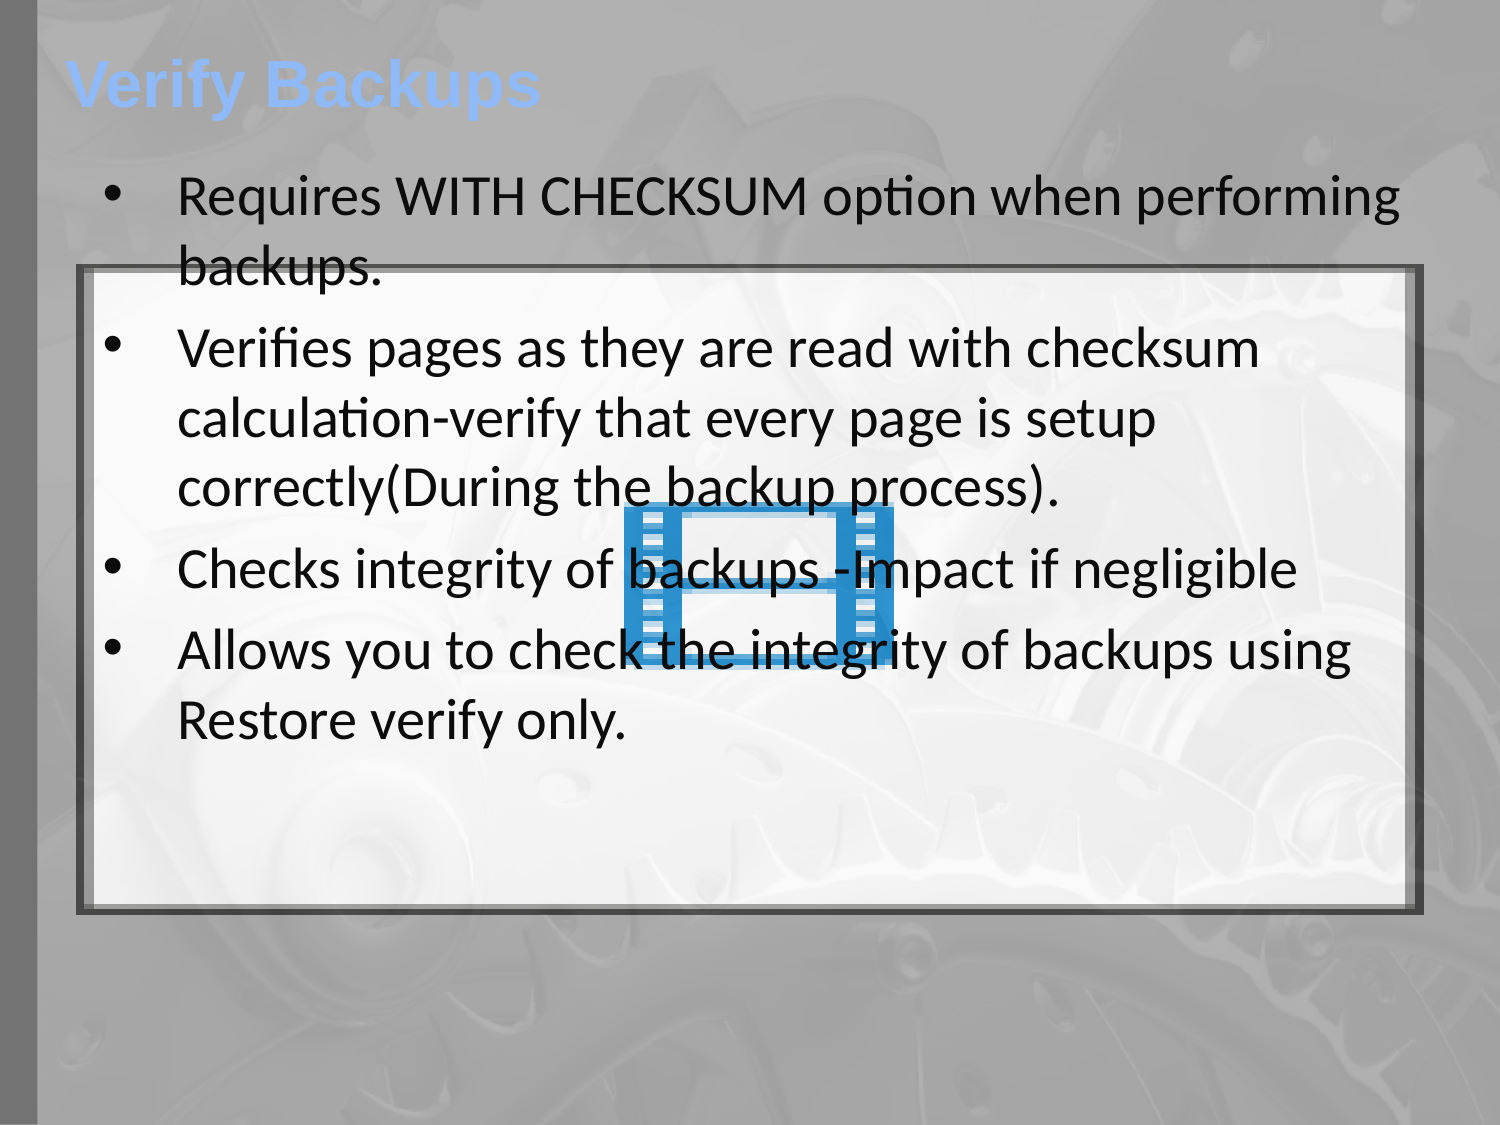

Verify Backups
Requires WITH CHECKSUM option when performing backups.
Verifies pages as they are read with checksum calculation-verify that every page is setup correctly(During the backup process).
Checks integrity of backups -Impact if negligible
Allows you to check the integrity of backups using Restore verify only.